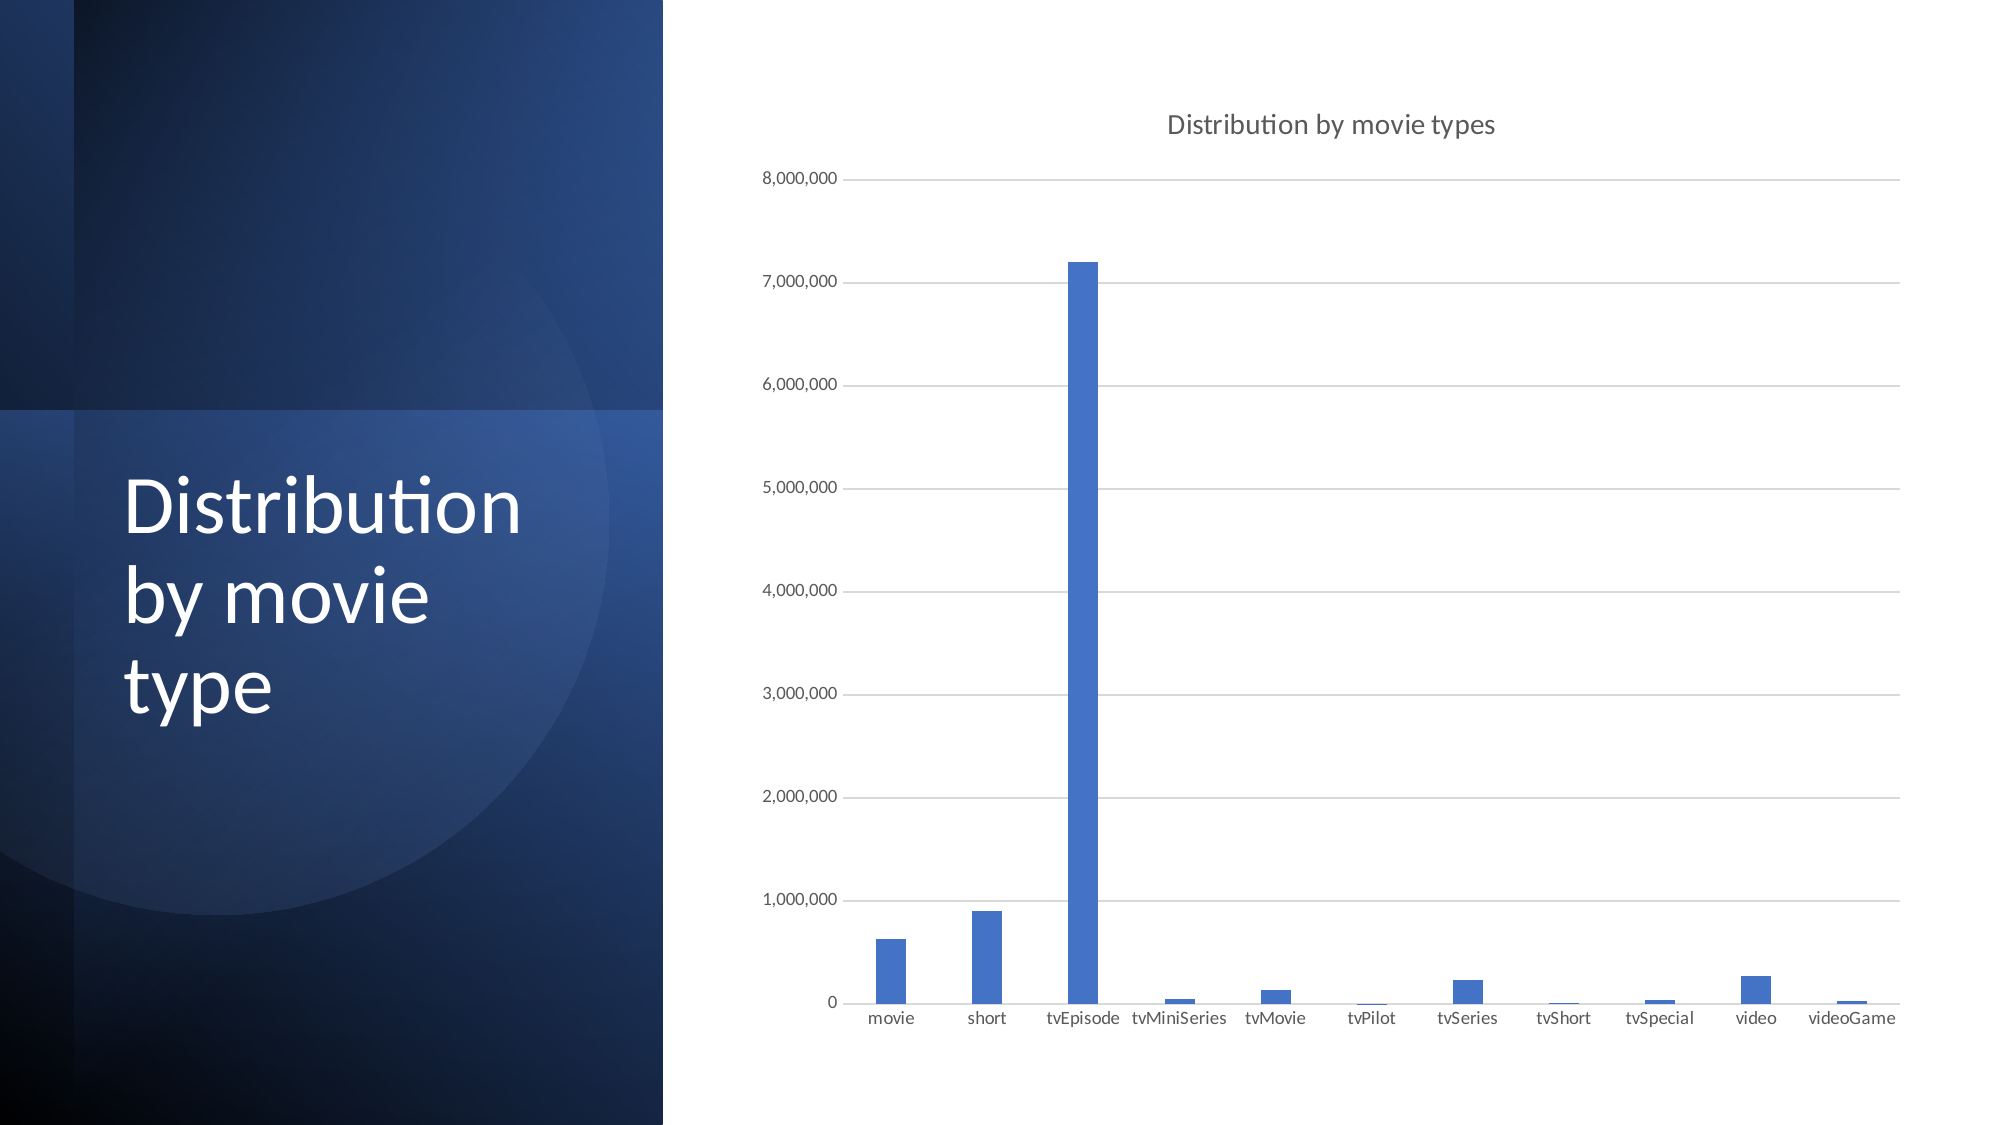

### Chart: Distribution by movie types

| Category | 33,265 |
|---|---|
| movie | 631900.0 |
| short | 907935.0 |
| tvEpisode | 7201290.0 |
| tvMiniSeries | 46723.0 |
| tvMovie | 139916.0 |
| tvPilot | 2.0 |
| tvSeries | 236704.0 |
| tvShort | 9882.0 |
| tvSpecial | 40073.0 |
| video | 269231.0 |
| videoGame | 33265.0 |

# Distribution by movie type